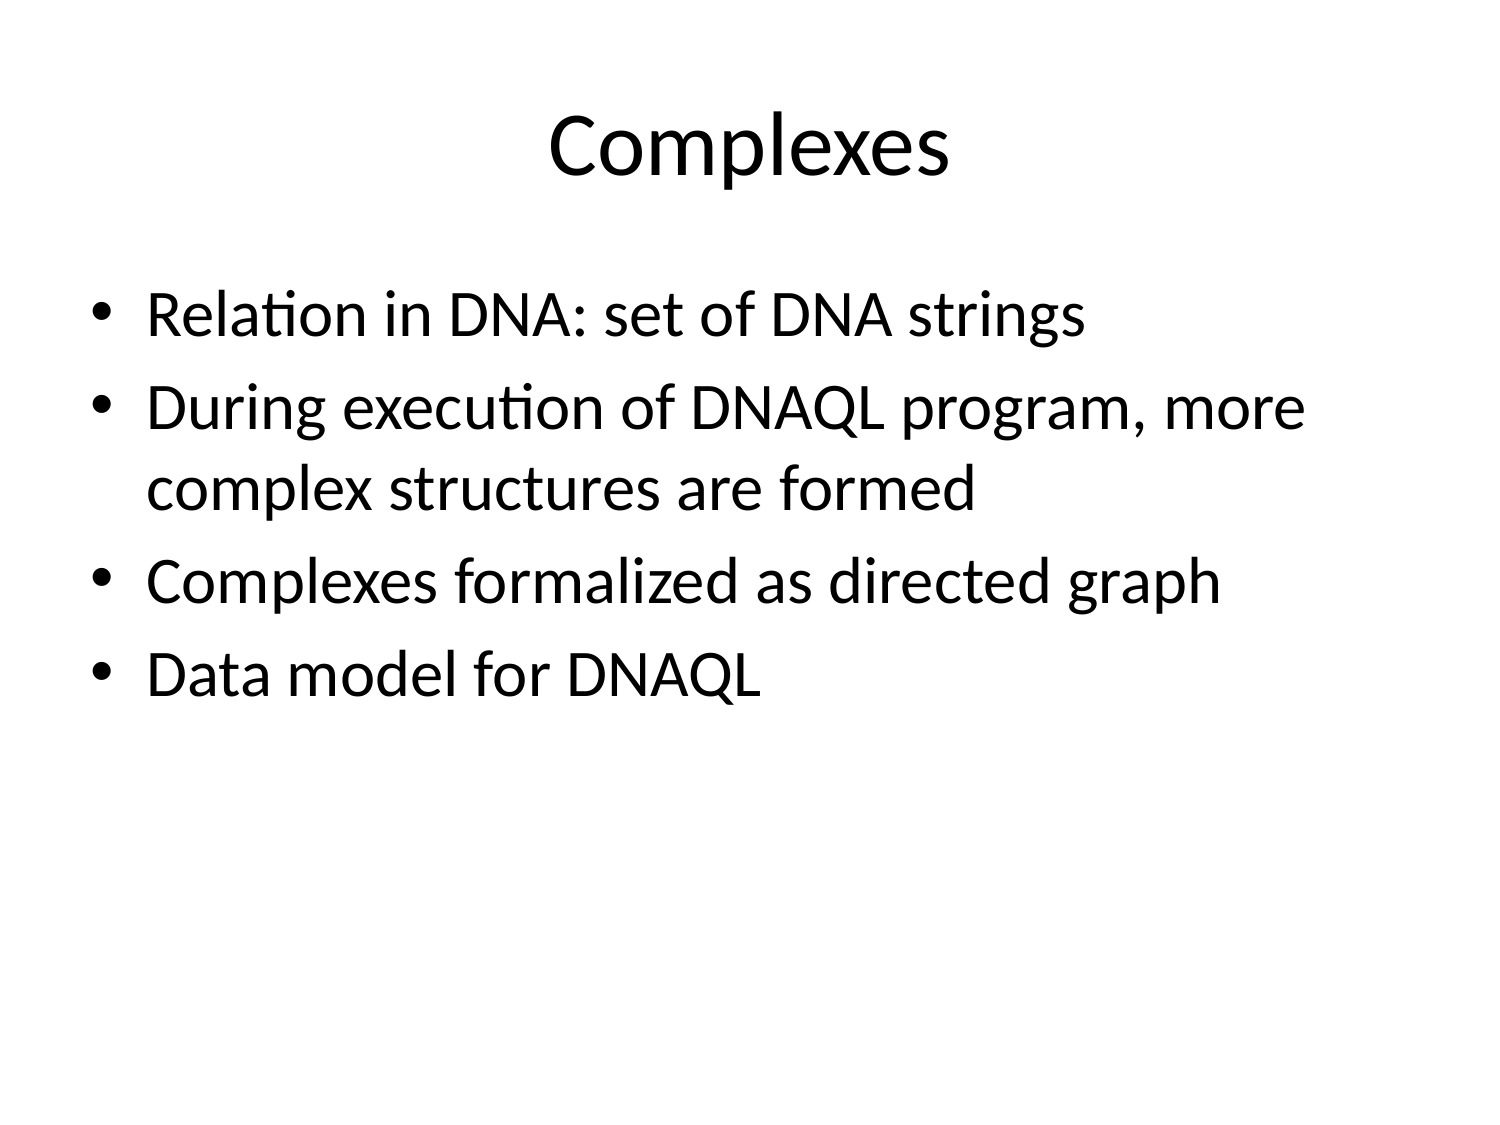

# Complexes
Relation in DNA: set of DNA strings
During execution of DNAQL program, more complex structures are formed
Complexes formalized as directed graph
Data model for DNAQL